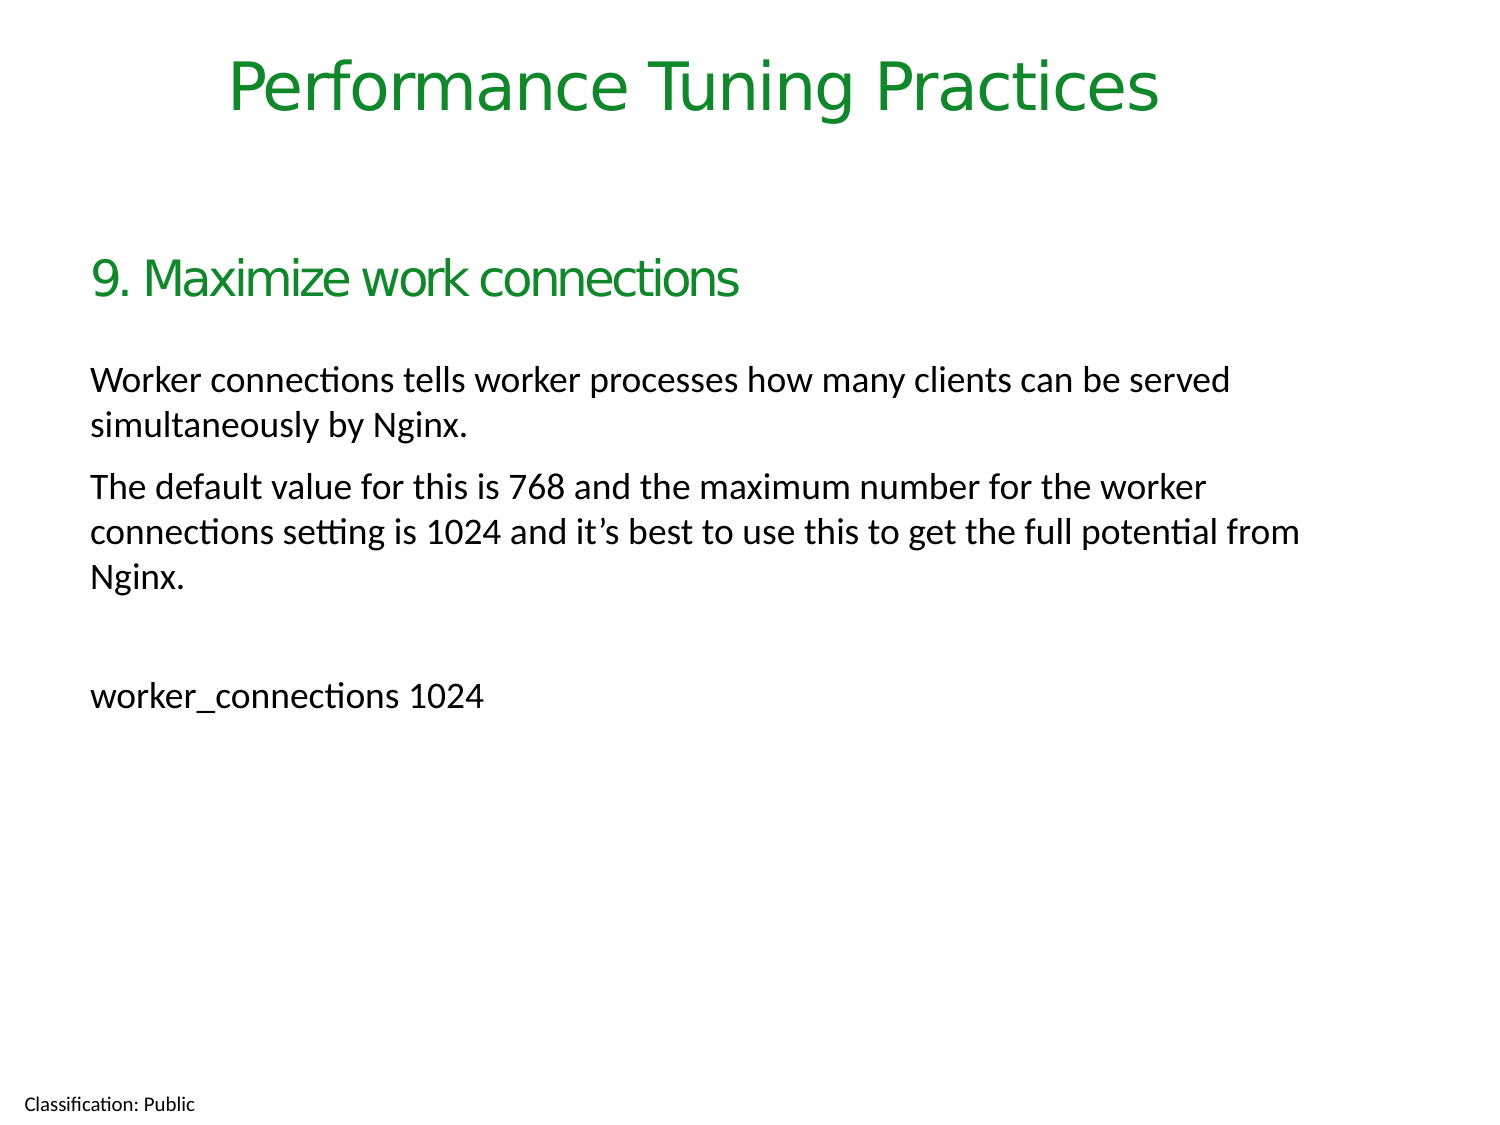

Performance Tuning Practices
# 9. Maximize work connections
Worker connections tells worker processes how many clients can be served simultaneously by Nginx.
The default value for this is 768 and the maximum number for the worker connections setting is 1024 and it’s best to use this to get the full potential from Nginx.

worker_connections 1024